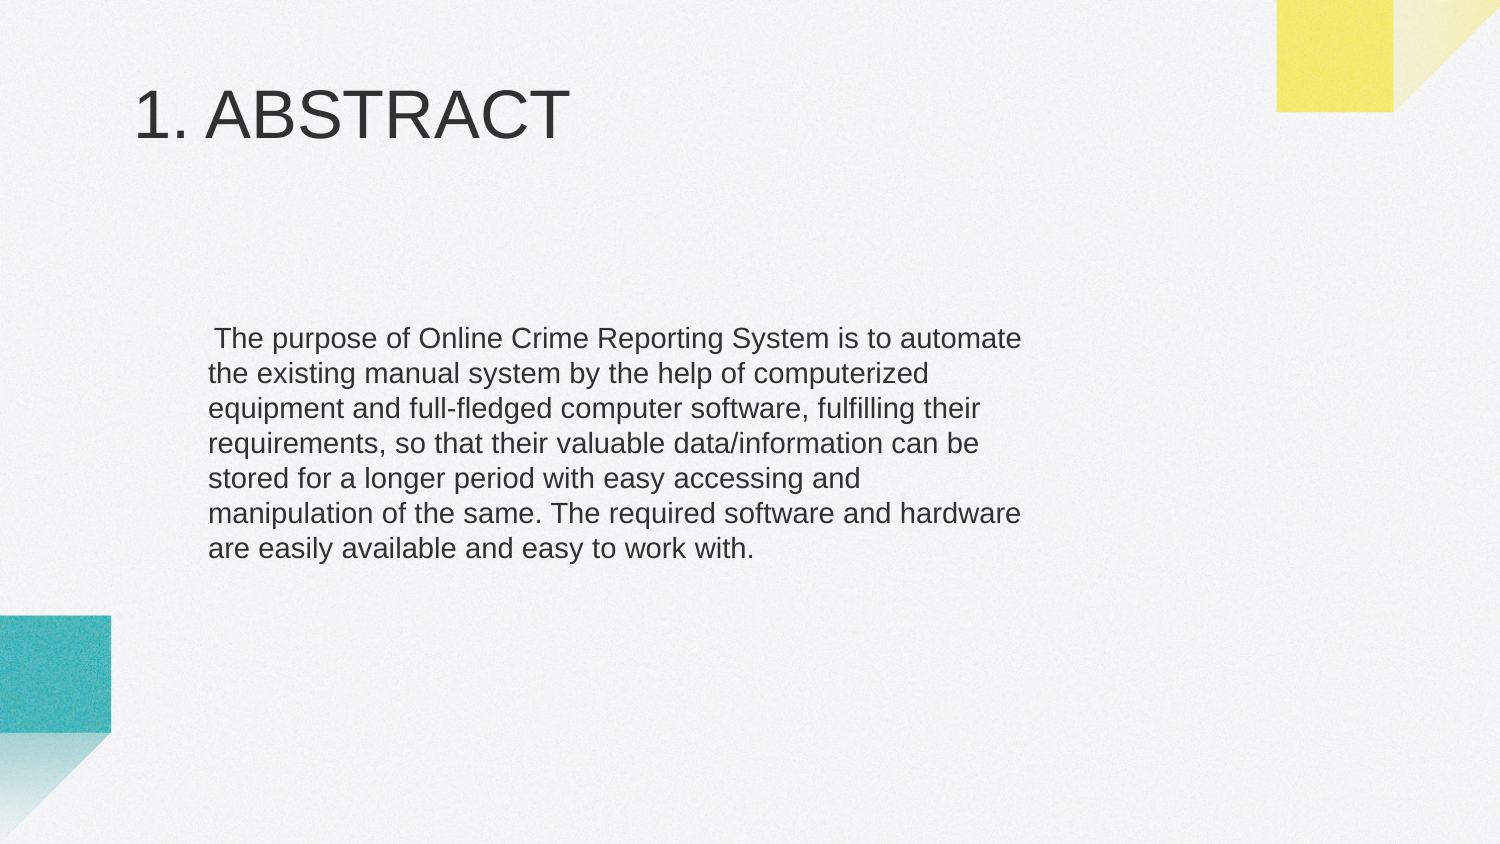

1. ABSTRACT
       The purpose of Online Crime Reporting System is to automate the existing manual system by the help of computerized equipment and full-fledged computer software, fulfilling their requirements, so that their valuable data/information can be stored for a longer period with easy accessing and manipulation of the same. The required software and hardware are easily available and easy to work with.